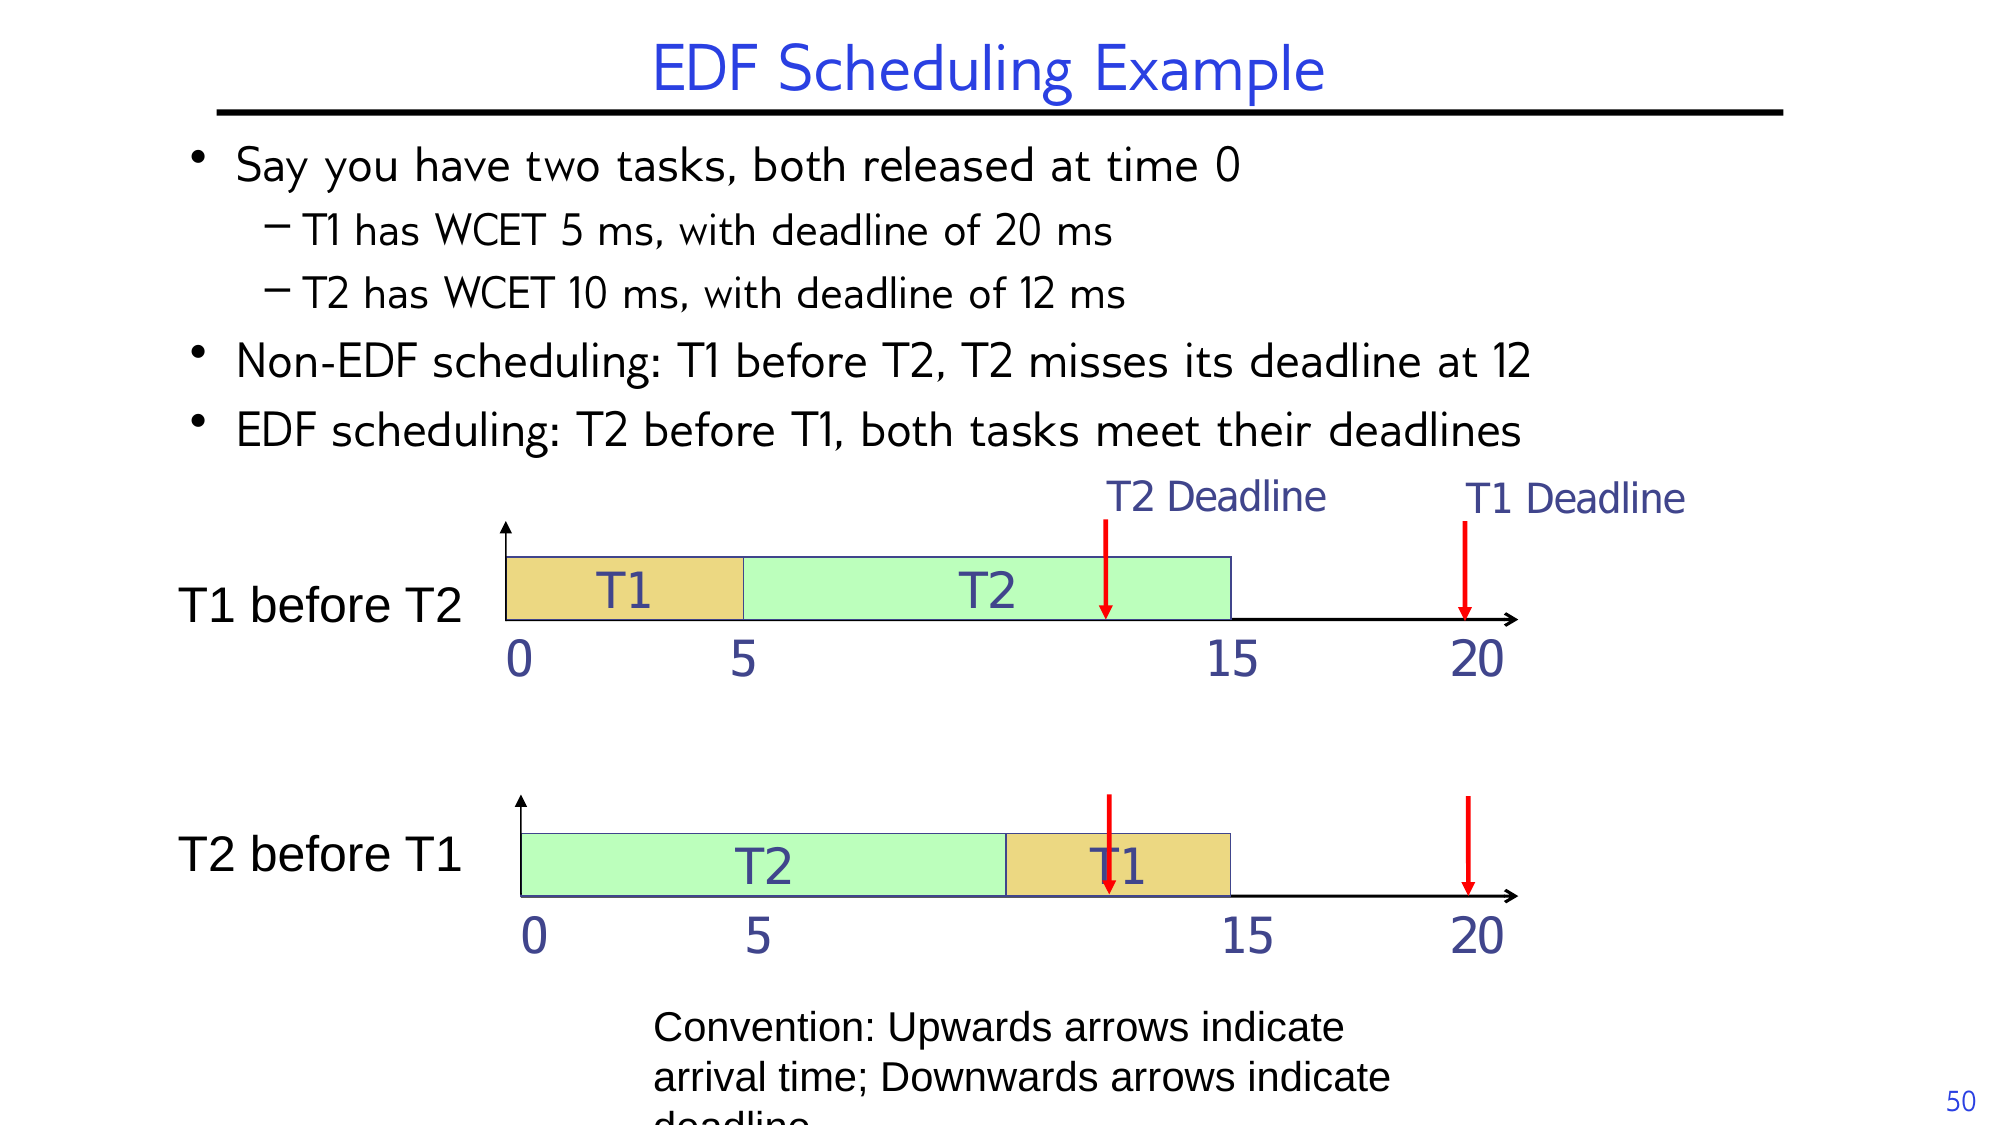

# EDF Scheduling Example
Say you have two tasks, both released at time 0
T1 has WCET 5 ms, with deadline of 20 ms
T2 has WCET 10 ms, with deadline of 12 ms
Non-EDF scheduling: T1 before T2, T2 misses its deadline at 12
EDF scheduling: T2 before T1, both tasks meet their deadlines
T2 Deadline
T1 Deadline

T1
T2
T1 before T2
0

5
15
20

T2 before T1
T2
T1
0

5
15
20
Convention: Upwards arrows indicate arrival time; Downwards arrows indicate deadline